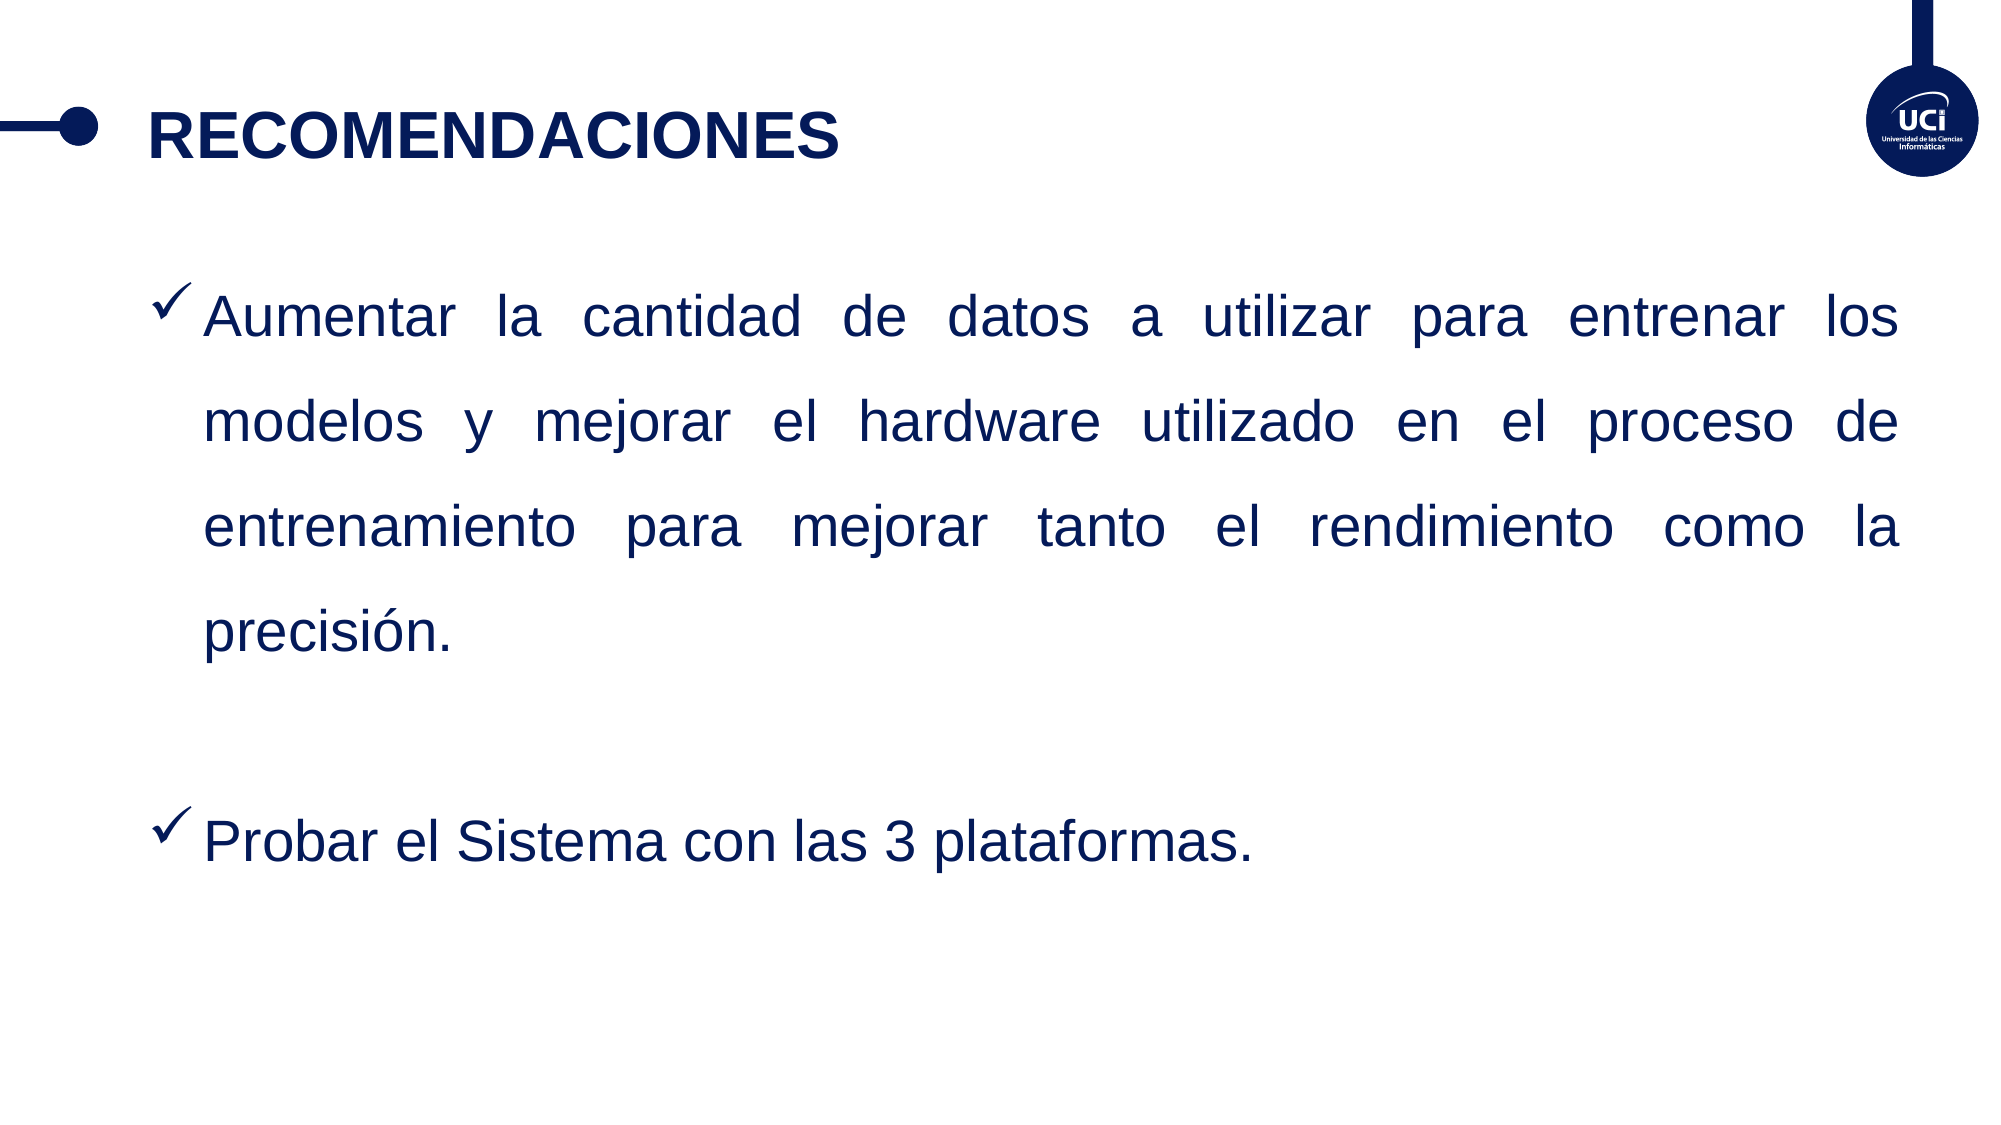

# RECOMENDACIONES
Aumentar la cantidad de datos a utilizar para entrenar los modelos y mejorar el hardware utilizado en el proceso de entrenamiento para mejorar tanto el rendimiento como la precisión.

Probar el Sistema con las 3 plataformas.